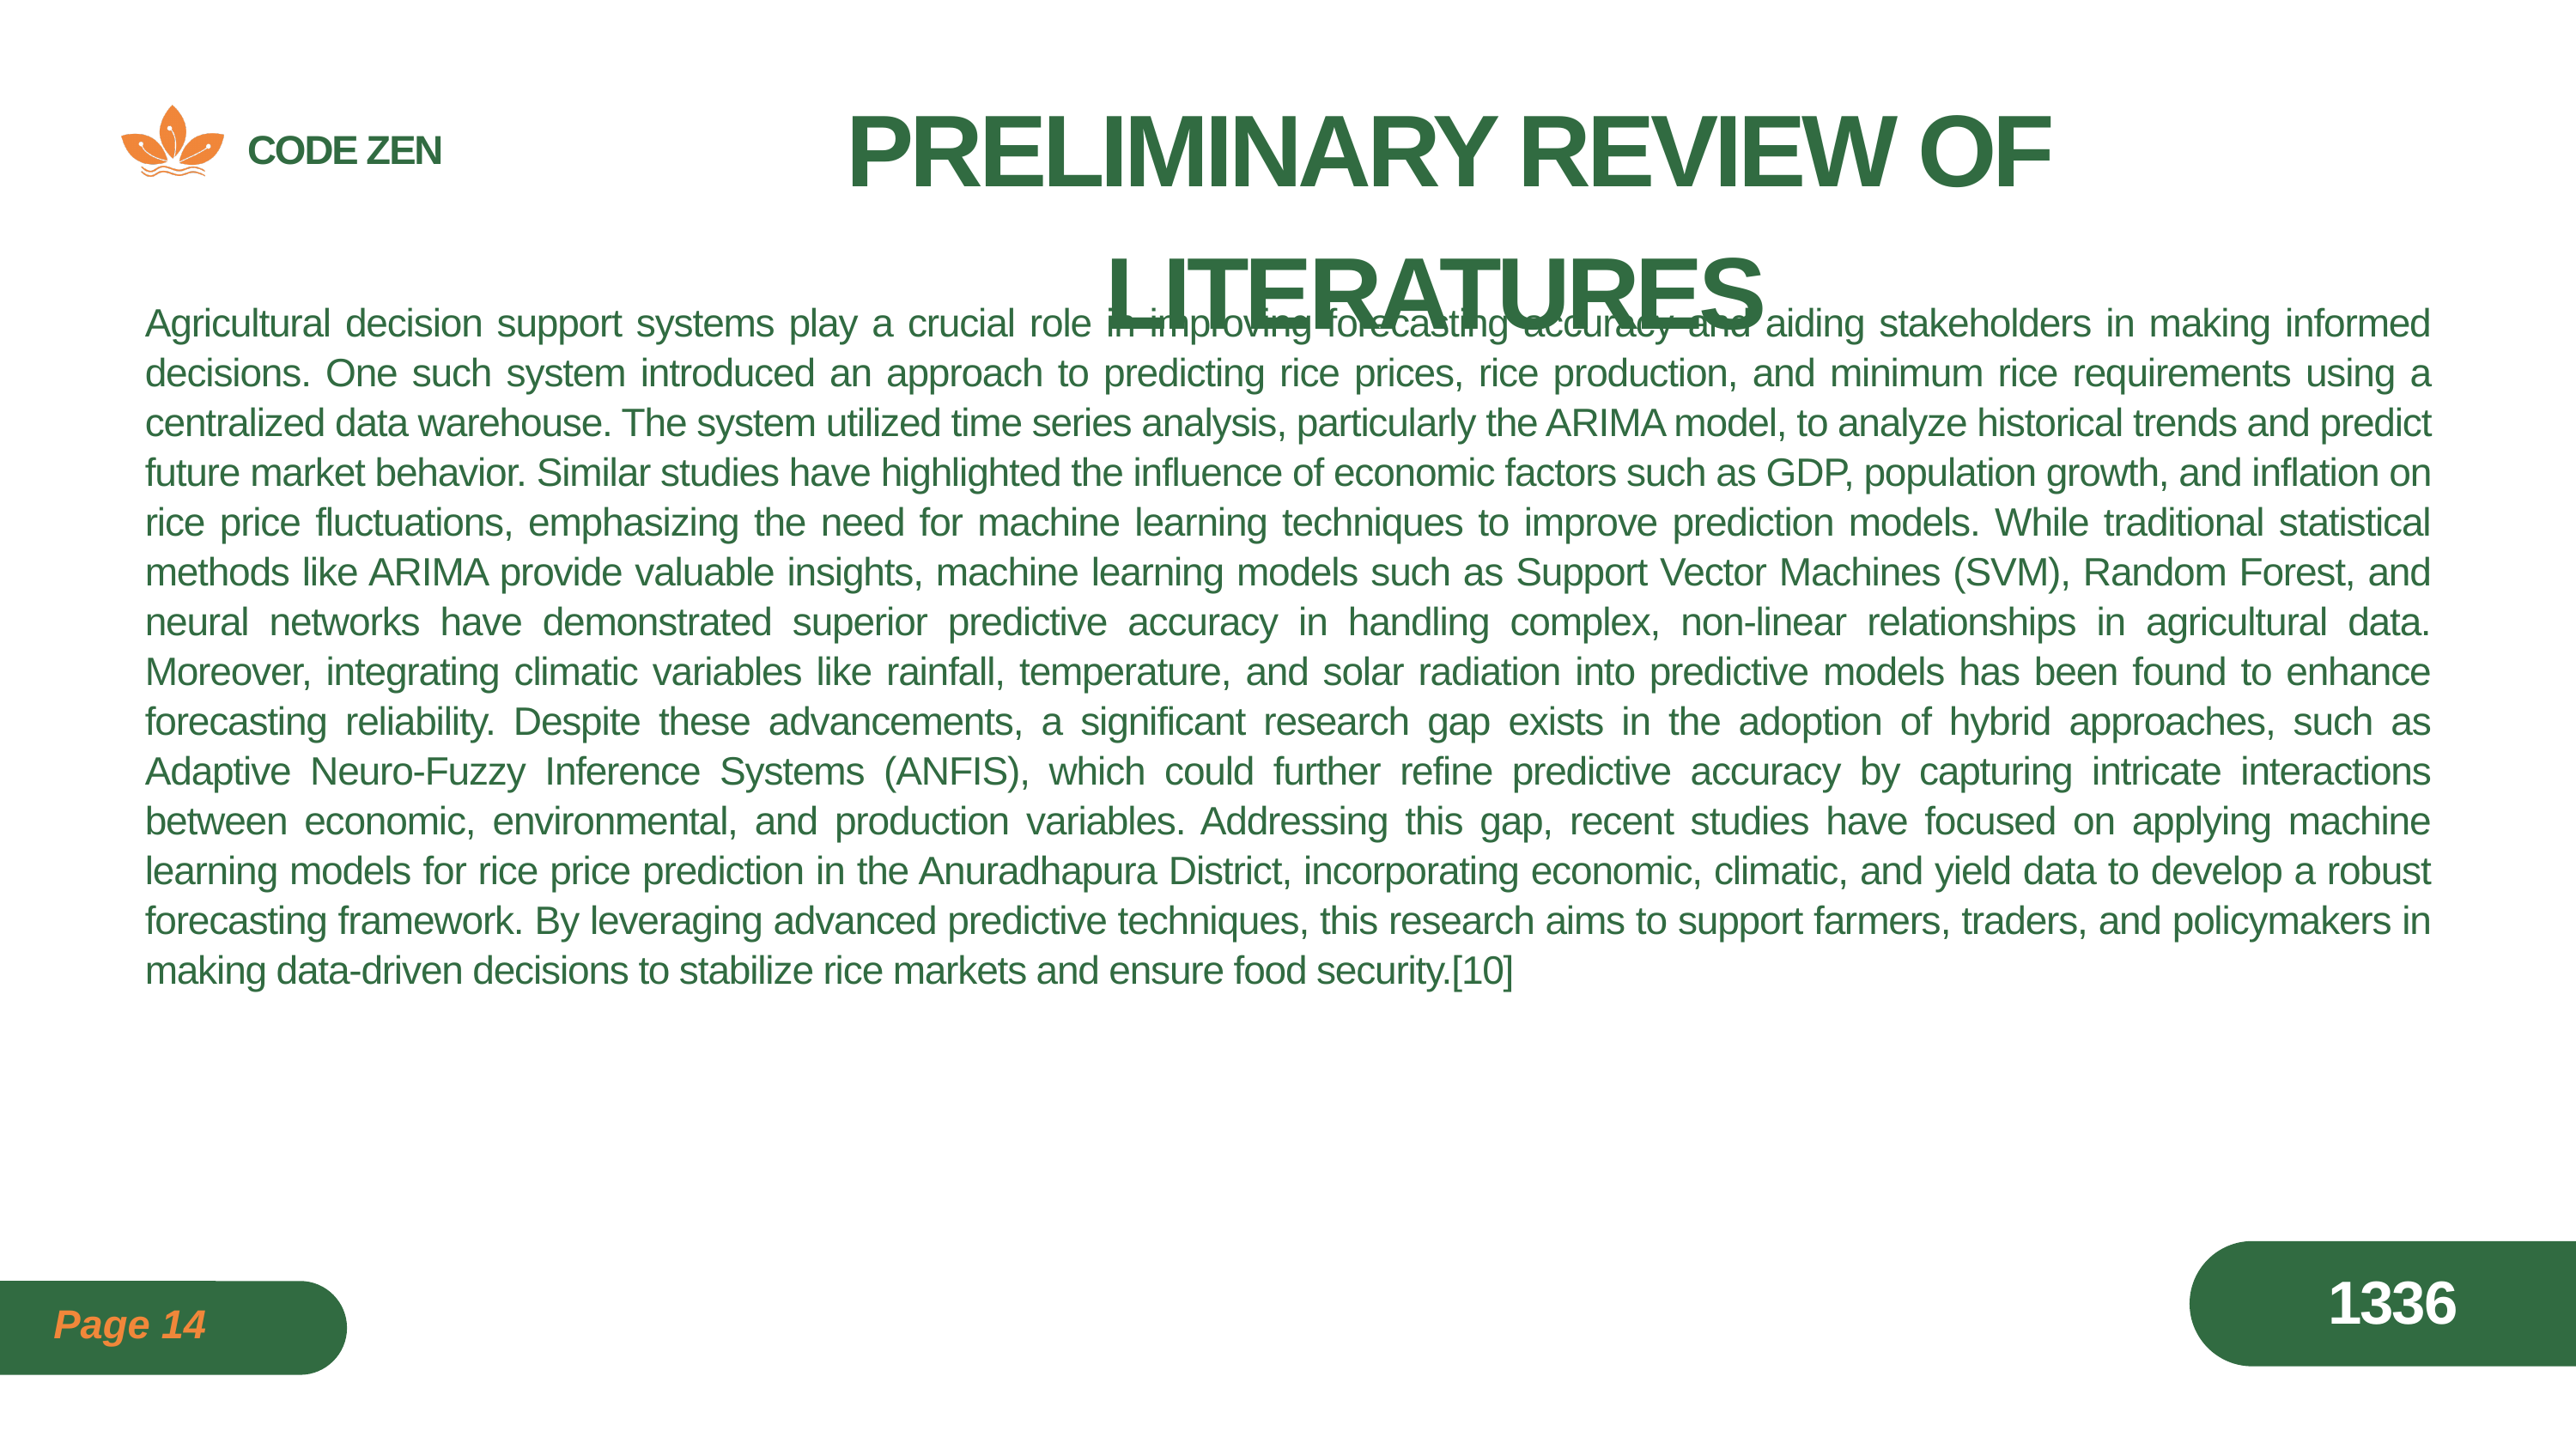

PRELIMINARY REVIEW OF LITERATURES

CODE ZEN
Agricultural decision support systems play a crucial role in improving forecasting accuracy and aiding stakeholders in making informed decisions. One such system introduced an approach to predicting rice prices, rice production, and minimum rice requirements using a centralized data warehouse. The system utilized time series analysis, particularly the ARIMA model, to analyze historical trends and predict future market behavior. Similar studies have highlighted the influence of economic factors such as GDP, population growth, and inflation on rice price fluctuations, emphasizing the need for machine learning techniques to improve prediction models. While traditional statistical methods like ARIMA provide valuable insights, machine learning models such as Support Vector Machines (SVM), Random Forest, and neural networks have demonstrated superior predictive accuracy in handling complex, non-linear relationships in agricultural data. Moreover, integrating climatic variables like rainfall, temperature, and solar radiation into predictive models has been found to enhance forecasting reliability. Despite these advancements, a significant research gap exists in the adoption of hybrid approaches, such as Adaptive Neuro-Fuzzy Inference Systems (ANFIS), which could further refine predictive accuracy by capturing intricate interactions between economic, environmental, and production variables. Addressing this gap, recent studies have focused on applying machine learning models for rice price prediction in the Anuradhapura District, incorporating economic, climatic, and yield data to develop a robust forecasting framework. By leveraging advanced predictive techniques, this research aims to support farmers, traders, and policymakers in making data-driven decisions to stabilize rice markets and ensure food security.[10]
1336

Page 14